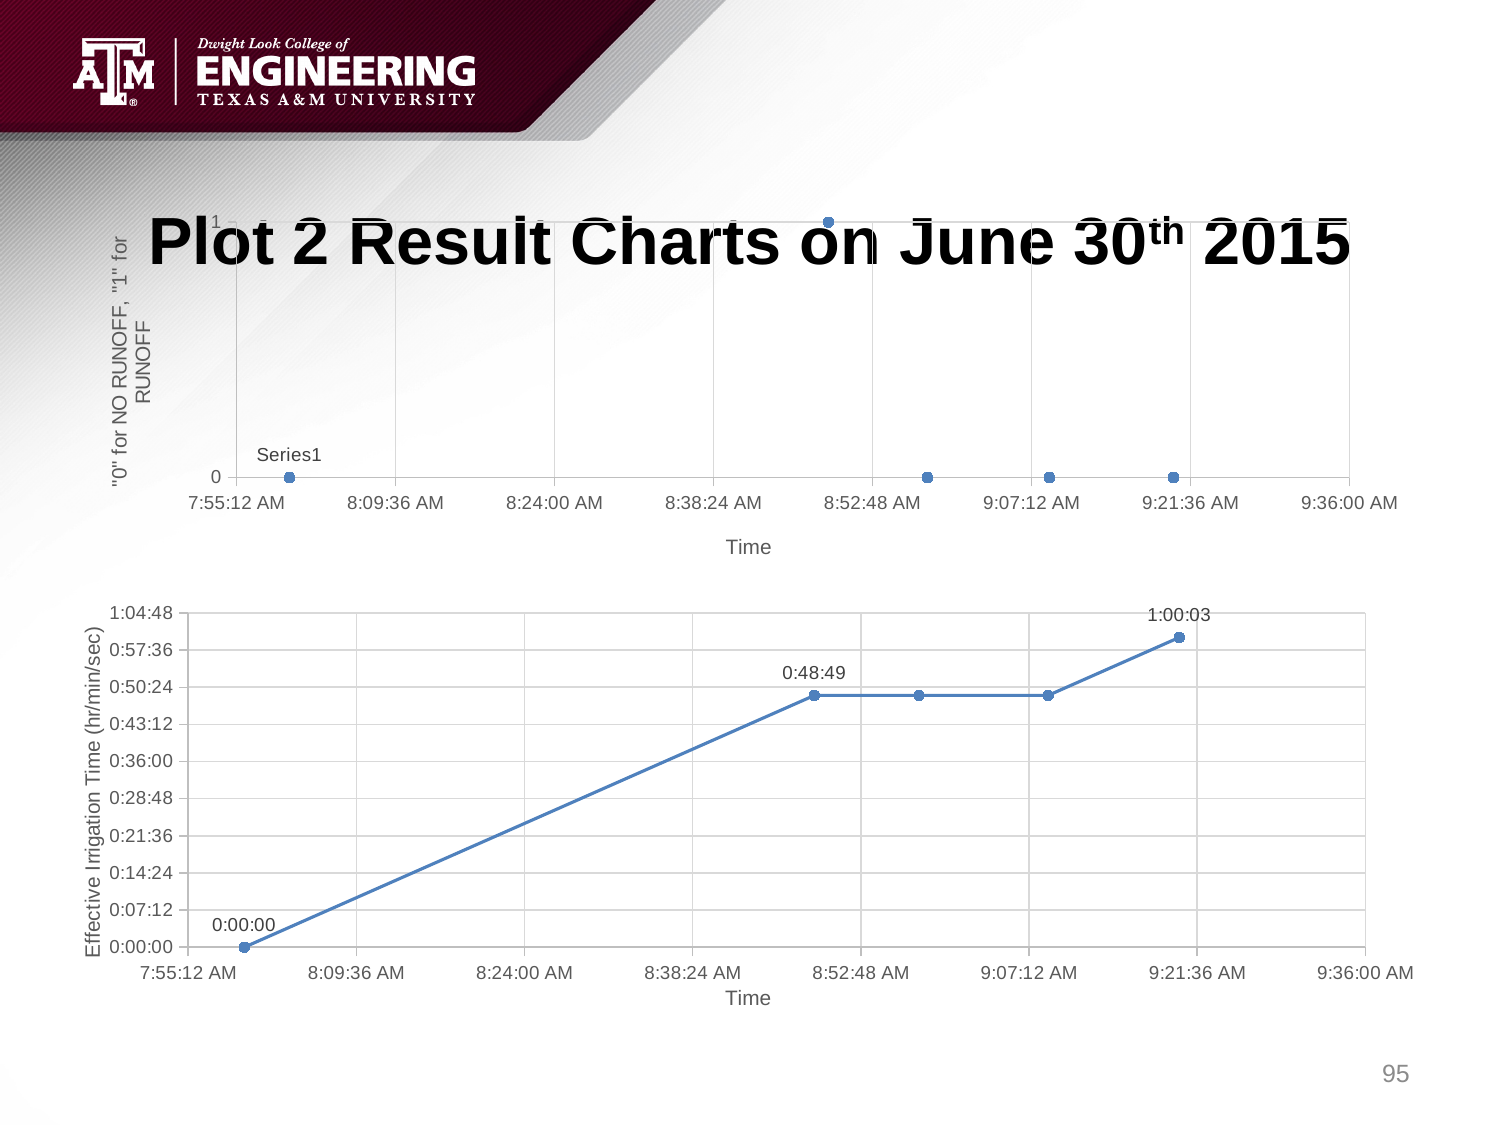

# Plot 2 Result Charts on June 30th 2015

### Chart

| Category |  |
|---|---|

### Chart

| Category | Sensor 2 Effective Irrigation Time |
|---|---|
95